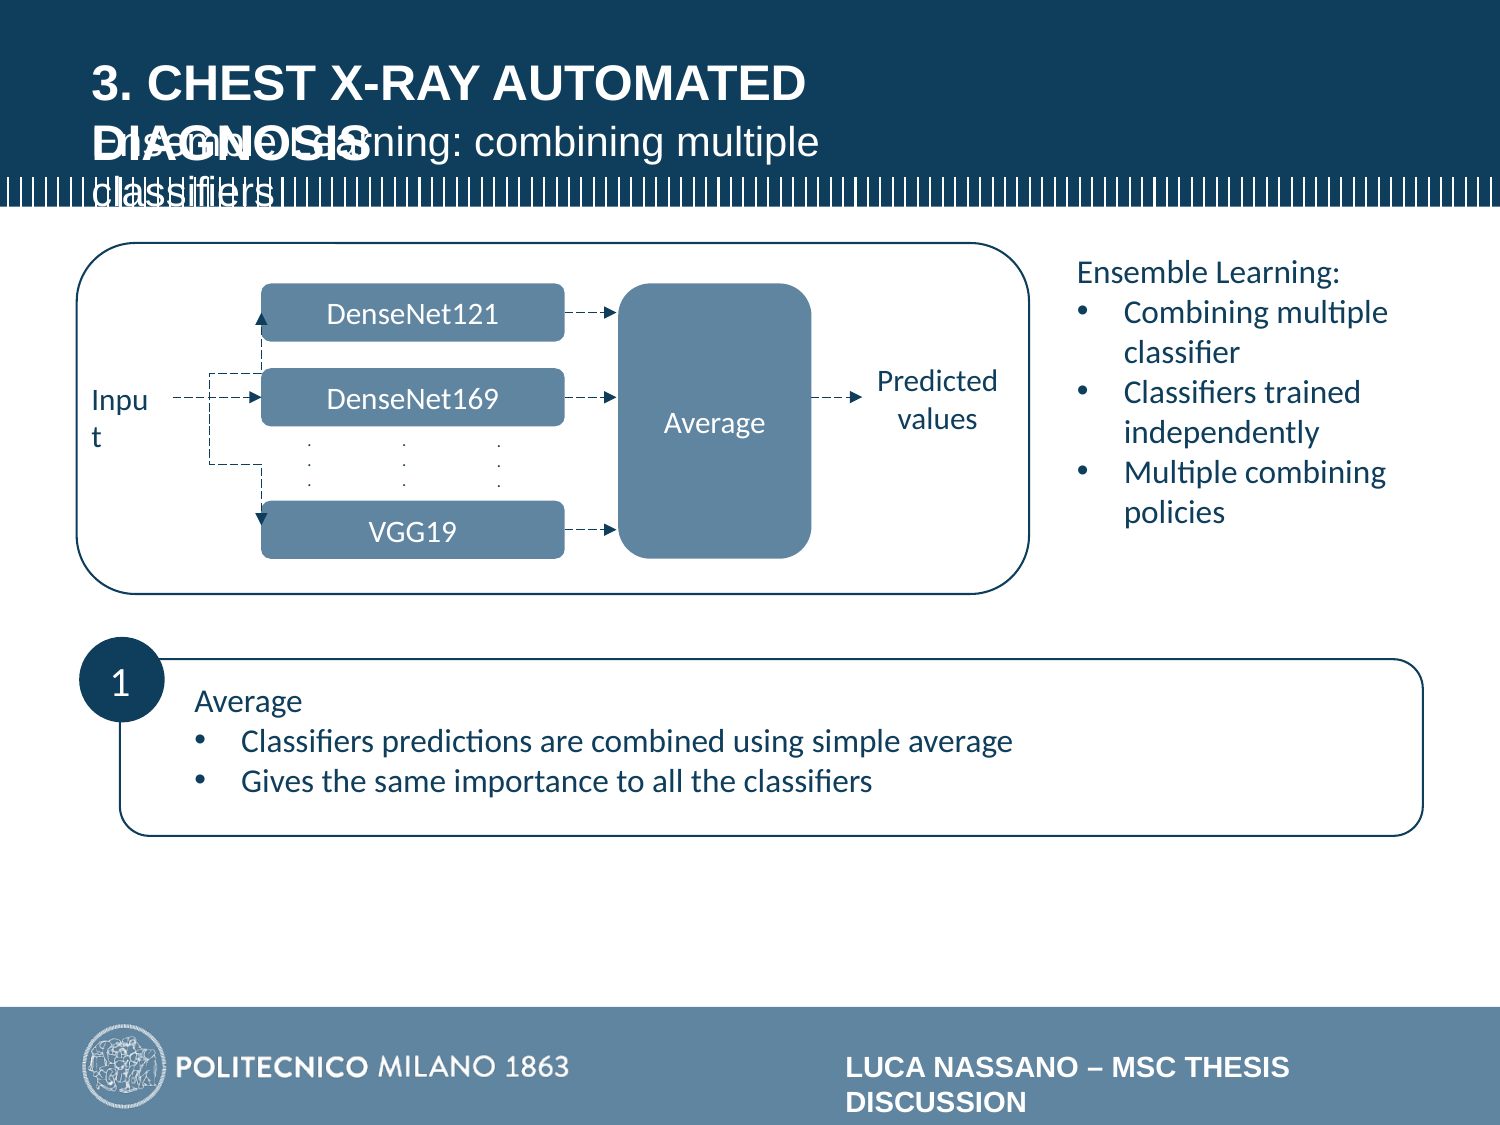

3. CHEST X-RAY AUTOMATED DIAGNOSIS
Ensemble Learning: combining multiple classifiers

DenseNet121
Average
Predicted values
DenseNet169
Input
.
.
.
.
.
.
.
.
.
VGG19
Ensemble Learning:
Combining multiple classifier
Classifiers trained independently
Multiple combining policies

1

Average
Classifiers predictions are combined using simple average
Gives the same importance to all the classifiers